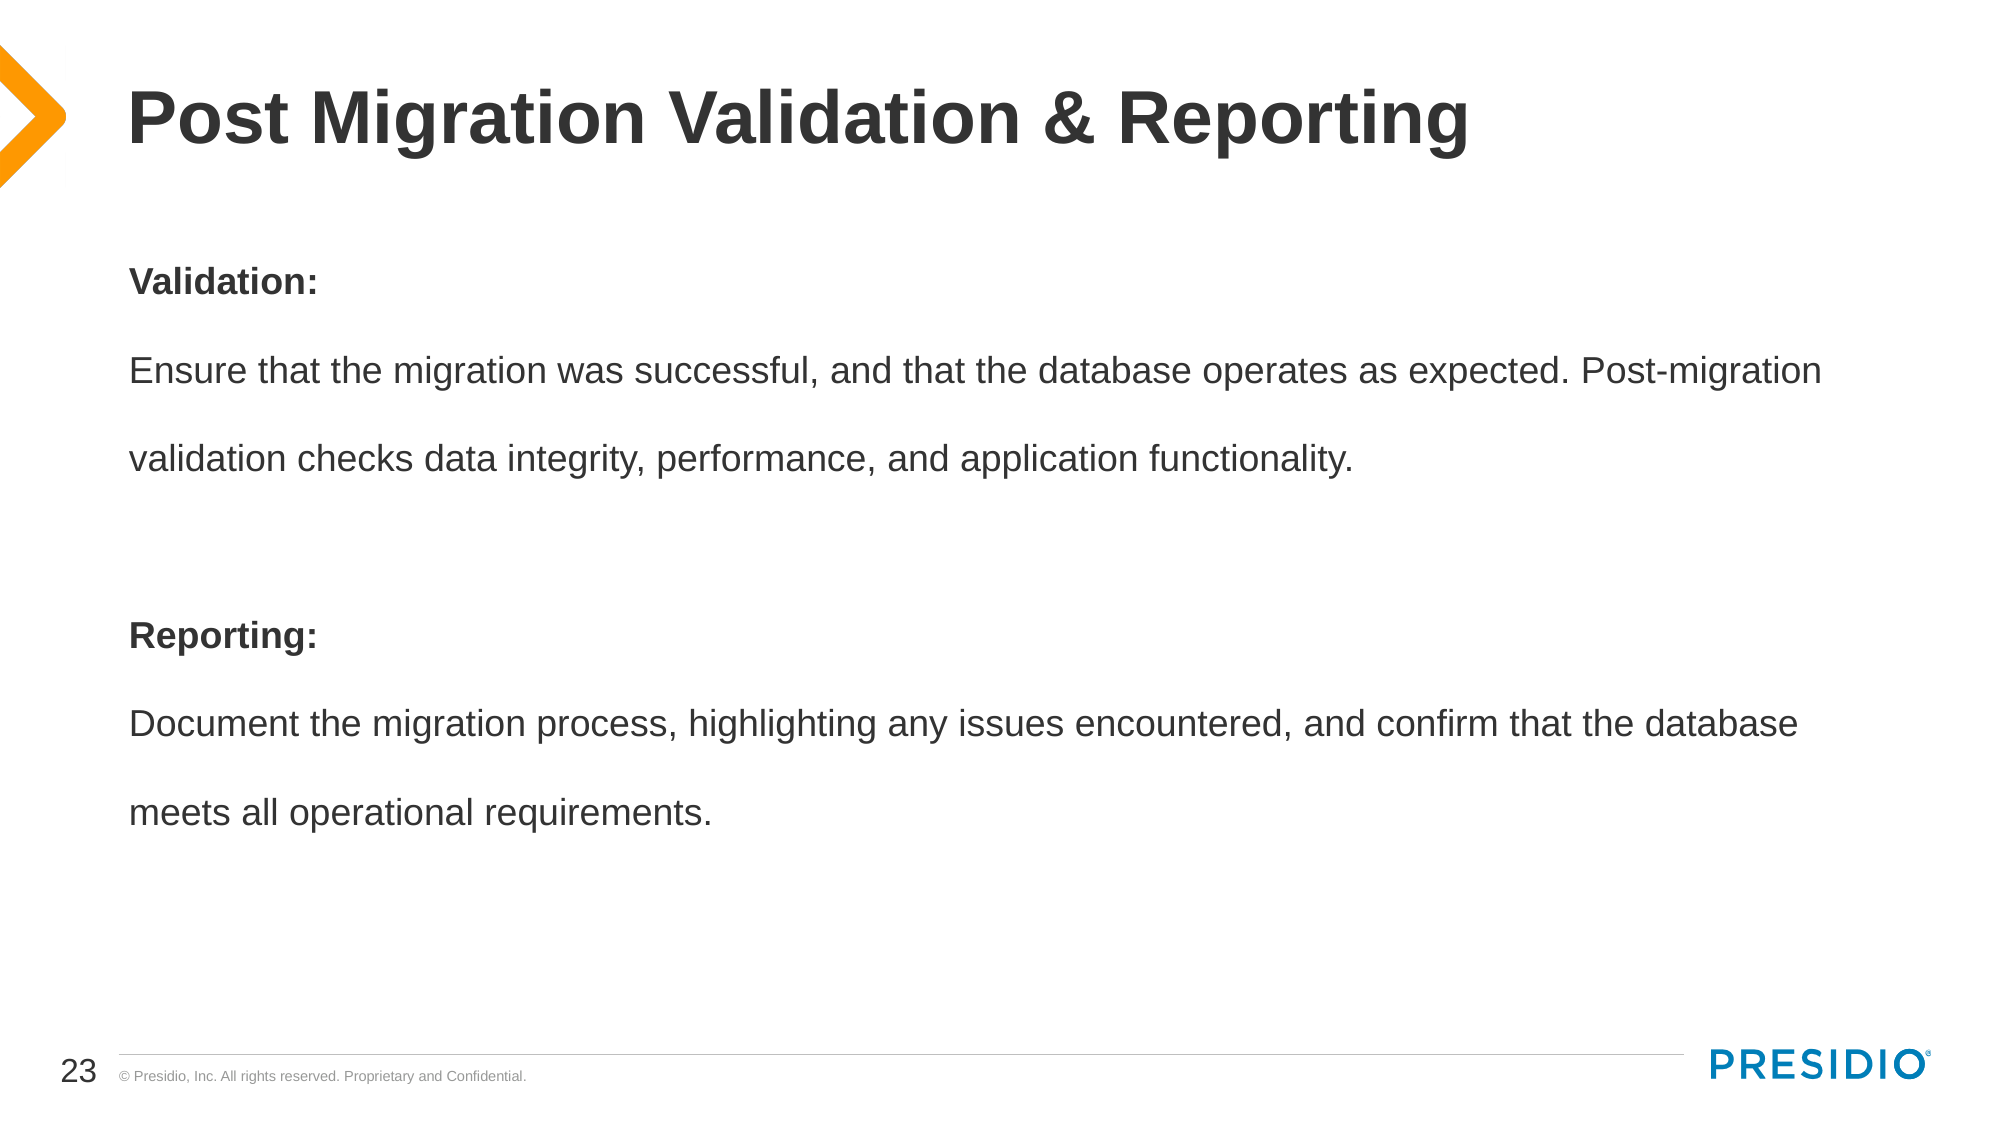

# Post Migration Validation & Reporting
Validation:
Ensure that the migration was successful, and that the database operates as expected. Post-migration
validation checks data integrity, performance, and application functionality.

Reporting:
Document the migration process, highlighting any issues encountered, and confirm that the database
meets all operational requirements.

23